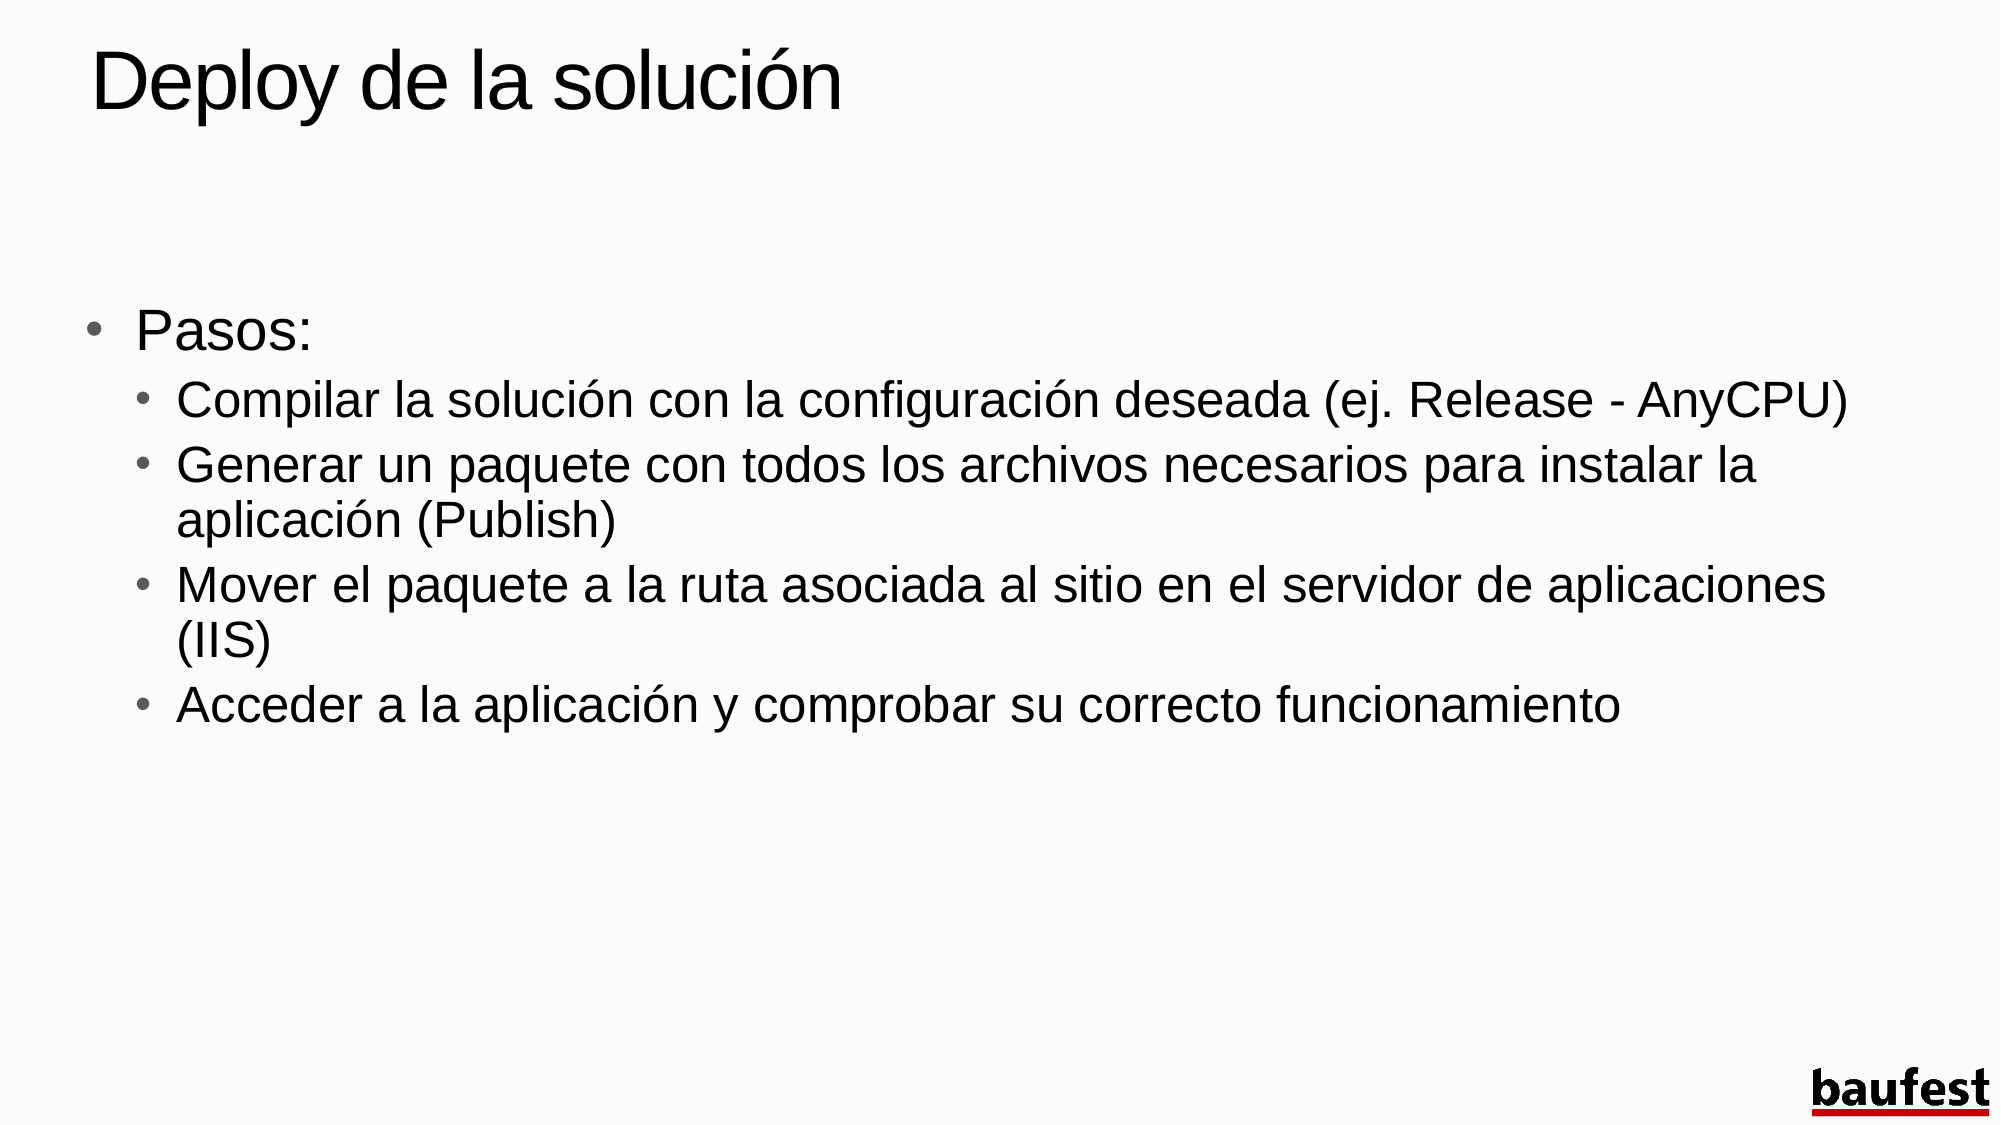

# Deploy de la solución

Pasos:
Compilar la solución con la configuración deseada (ej. Release - AnyCPU)
Generar un paquete con todos los archivos necesarios para instalar la aplicación (Publish)
Mover el paquete a la ruta asociada al sitio en el servidor de aplicaciones (IIS)
Acceder a la aplicación y comprobar su correcto funcionamiento